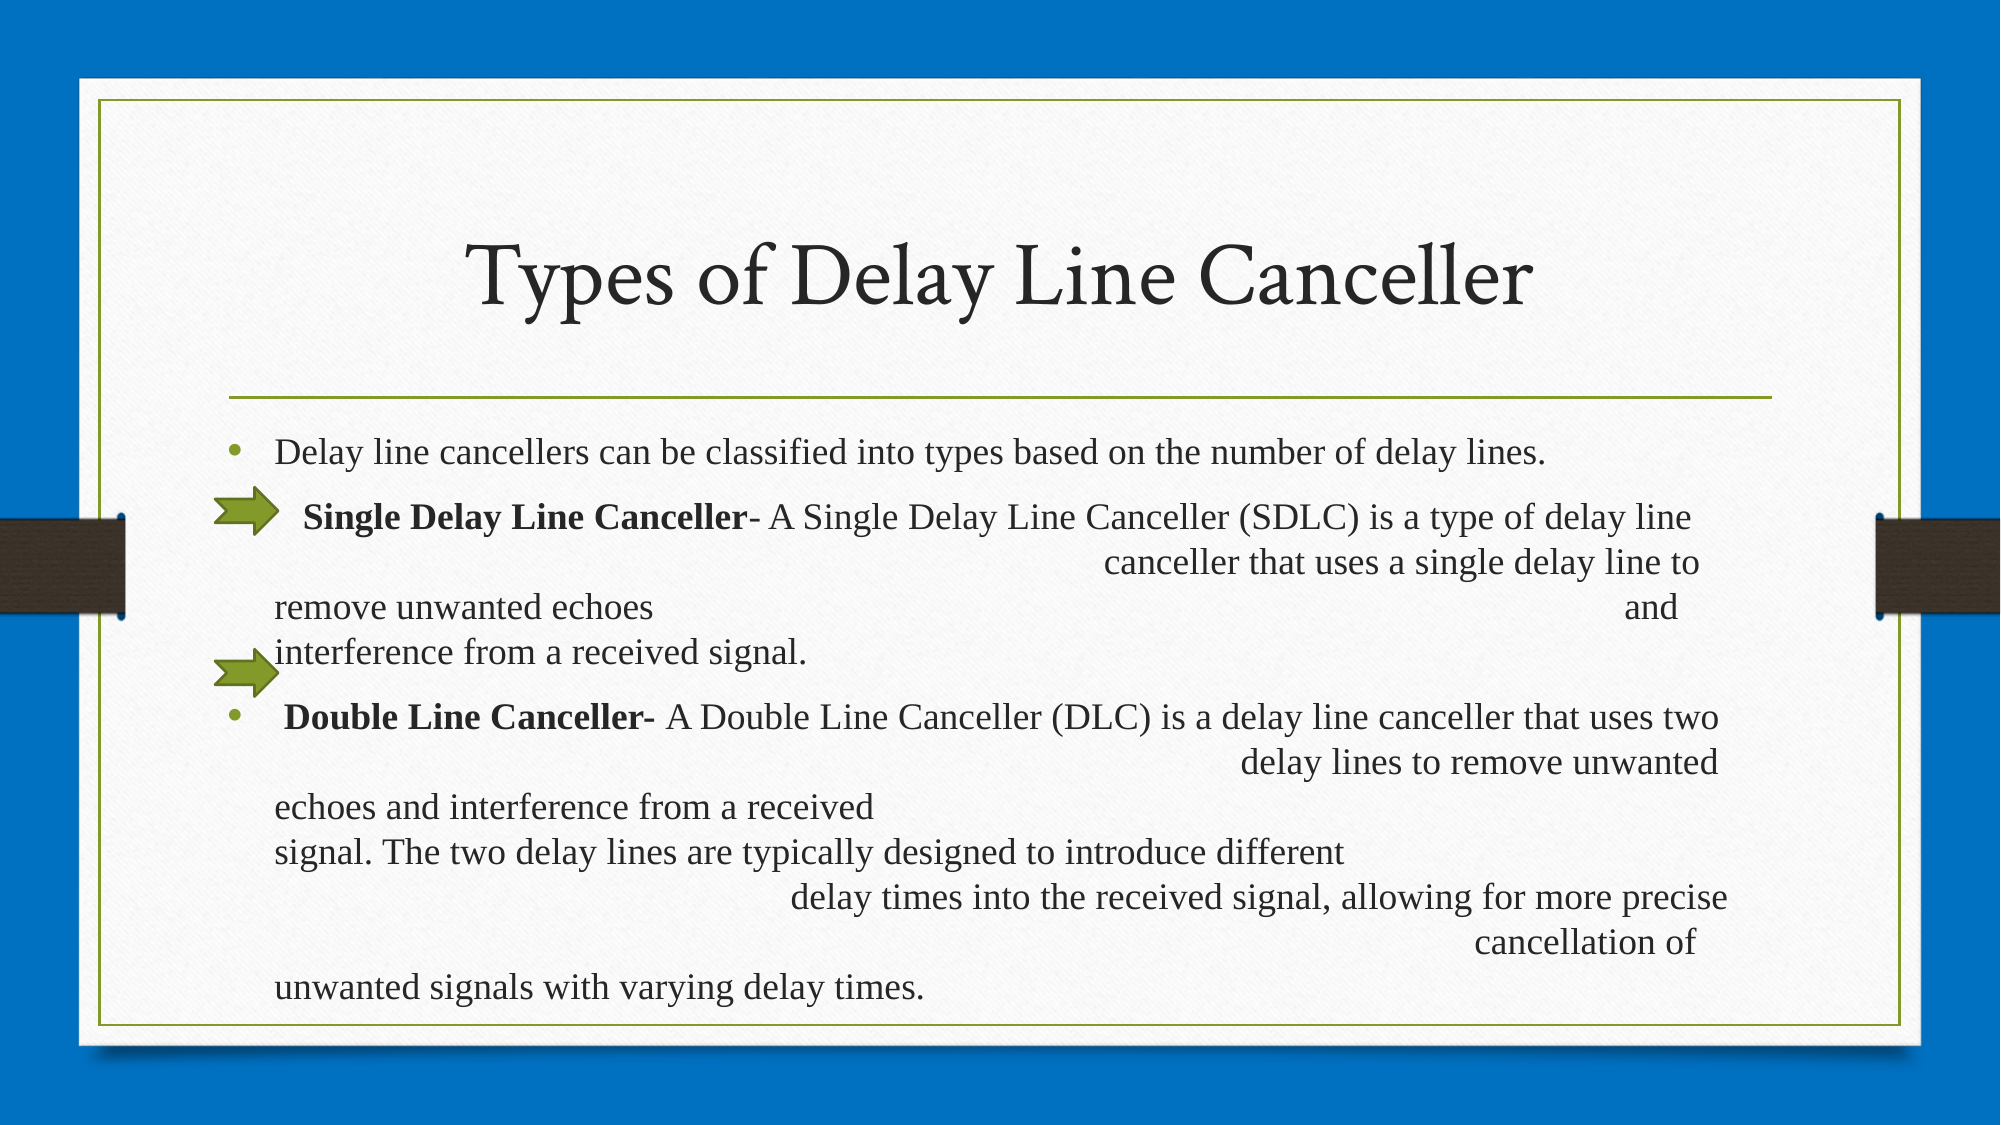

# Types of Delay Line Canceller
Delay line cancellers can be classified into types based on the number of delay lines.
   Single Delay Line Canceller- A Single Delay Line Canceller (SDLC) is a type of delay line  			                                        canceller that uses a single delay line to remove unwanted echoes 							and interference from a received signal.
 Double Line Canceller- A Double Line Canceller (DLC) is a delay line canceller that uses two 		  				       delay lines to remove unwanted echoes and interference from a received 					       signal. The two delay lines are typically designed to introduce different   	 				       delay times into the received signal, allowing for more precise 								cancellation of unwanted signals with varying delay times.